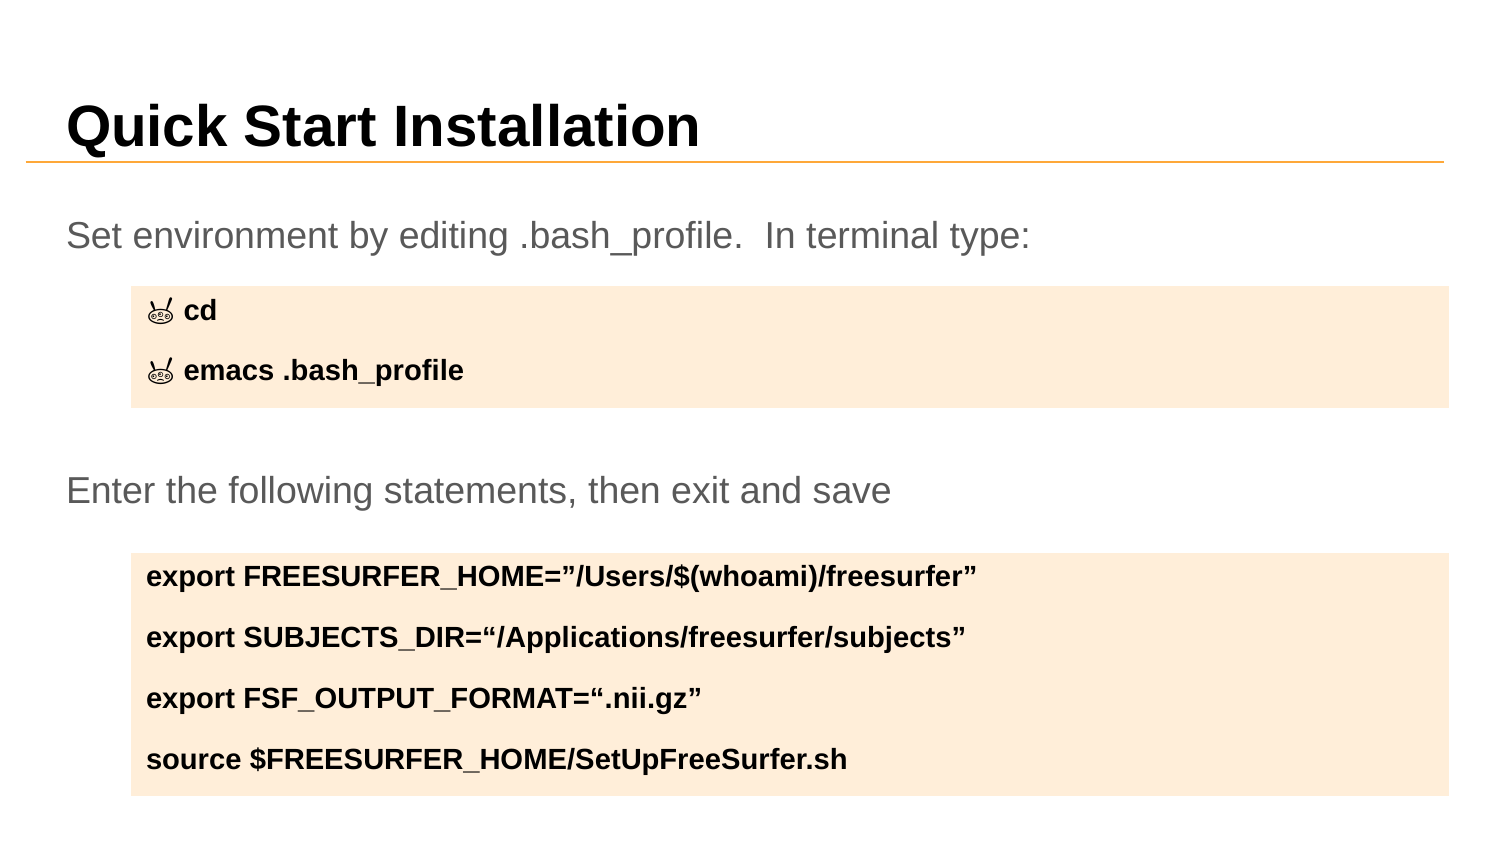

# Quick Start Installation
Set environment by editing .bash_profile.  In terminal type:

Enter the following statements, then exit and save

| 👾 cd |
| --- |
| 👾 emacs .bash\_profile |
| export FREESURFER\_HOME=”/Users/$(whoami)/freesurfer” |
| --- |
| export SUBJECTS\_DIR=“/Applications/freesurfer/subjects” |
| export FSF\_OUTPUT\_FORMAT=“.nii.gz” |
| source $FREESURFER\_HOME/SetUpFreeSurfer.sh |